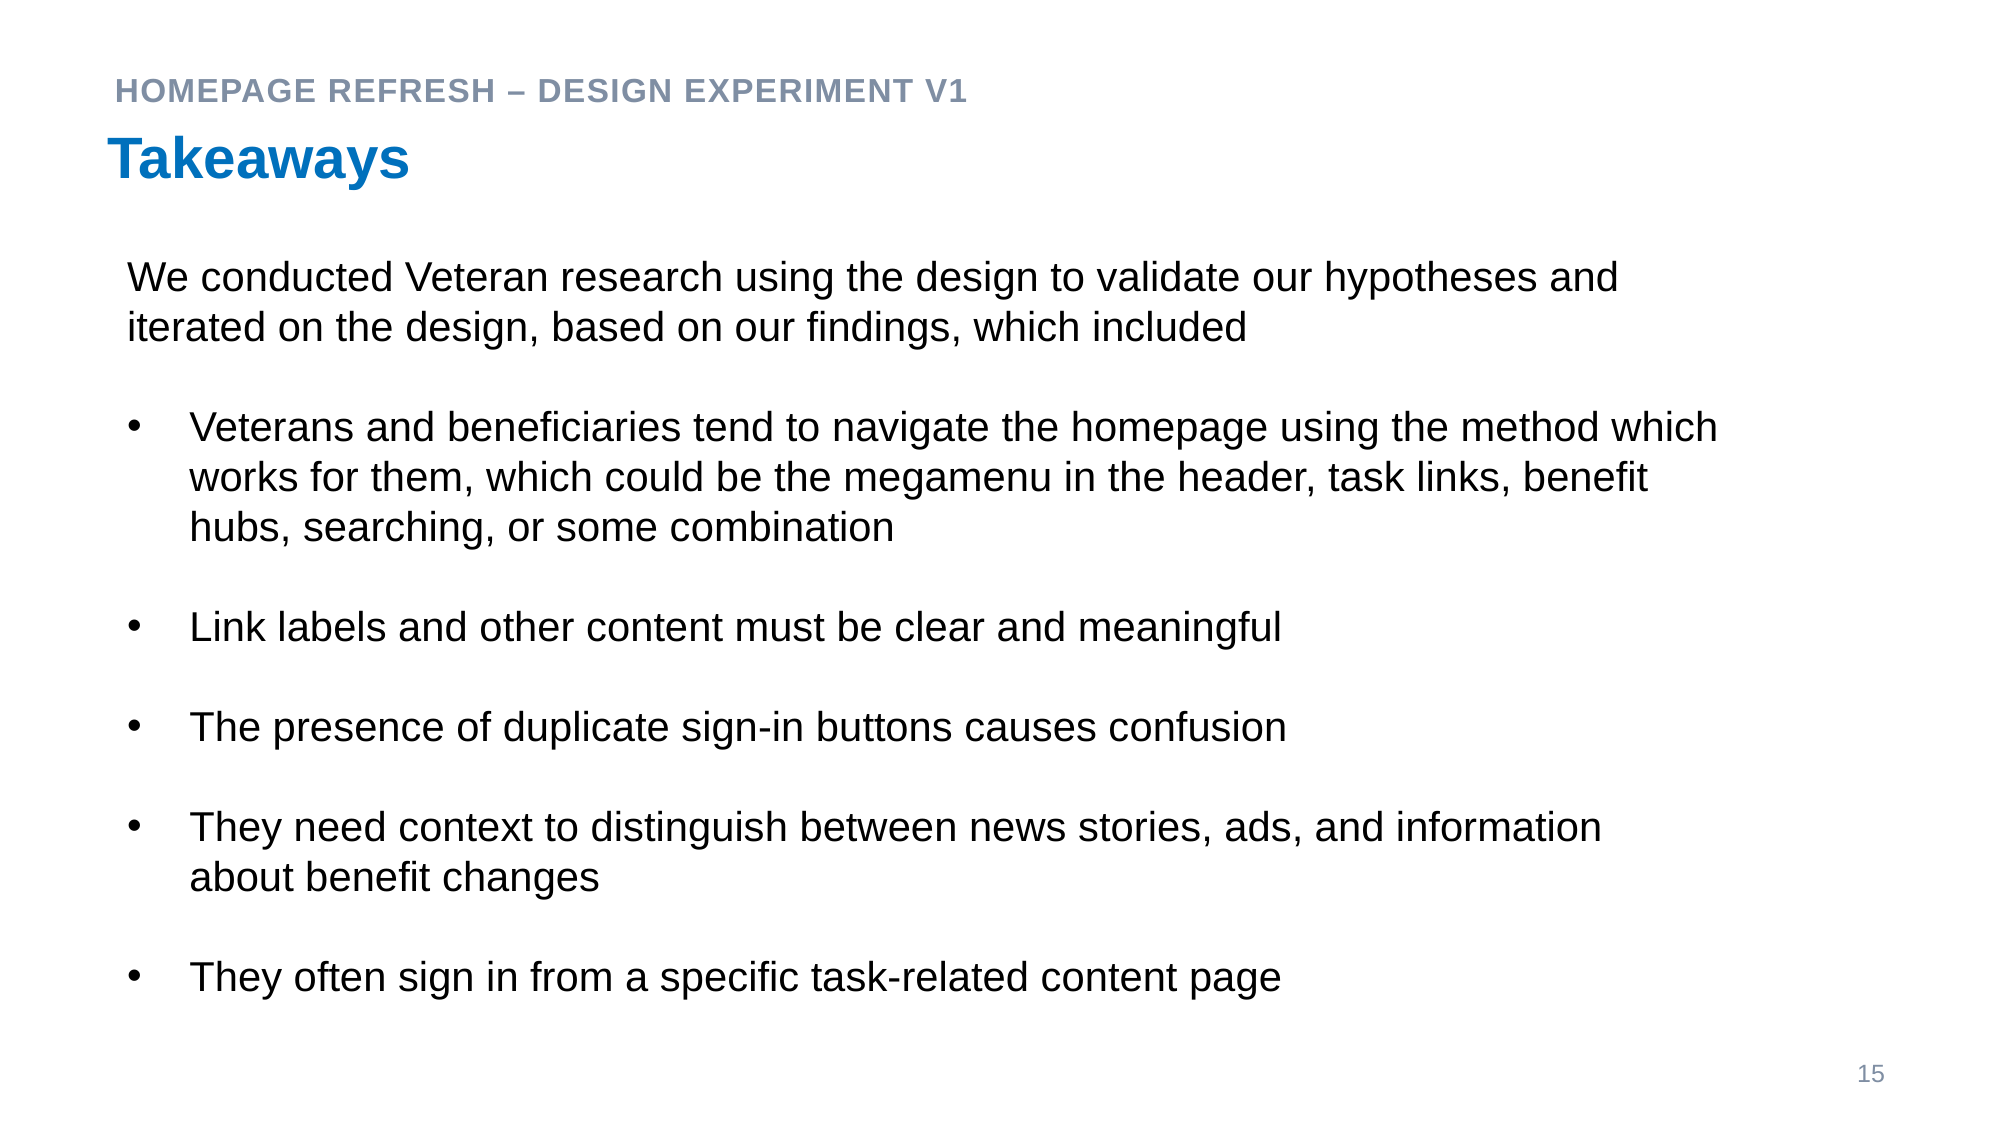

Homepage Refresh – Design Experiment v1

# Takeaways
We conducted Veteran research using the design to validate our hypotheses and iterated on the design, based on our findings, which included

Veterans and beneficiaries tend to navigate the homepage using the method which works for them, which could be the megamenu in the header, task links, benefit hubs, searching, or some combination

Link labels and other content must be clear and meaningful

The presence of duplicate sign-in buttons causes confusion

They need context to distinguish between news stories, ads, and information about benefit changes

They often sign in from a specific task-related content page

15